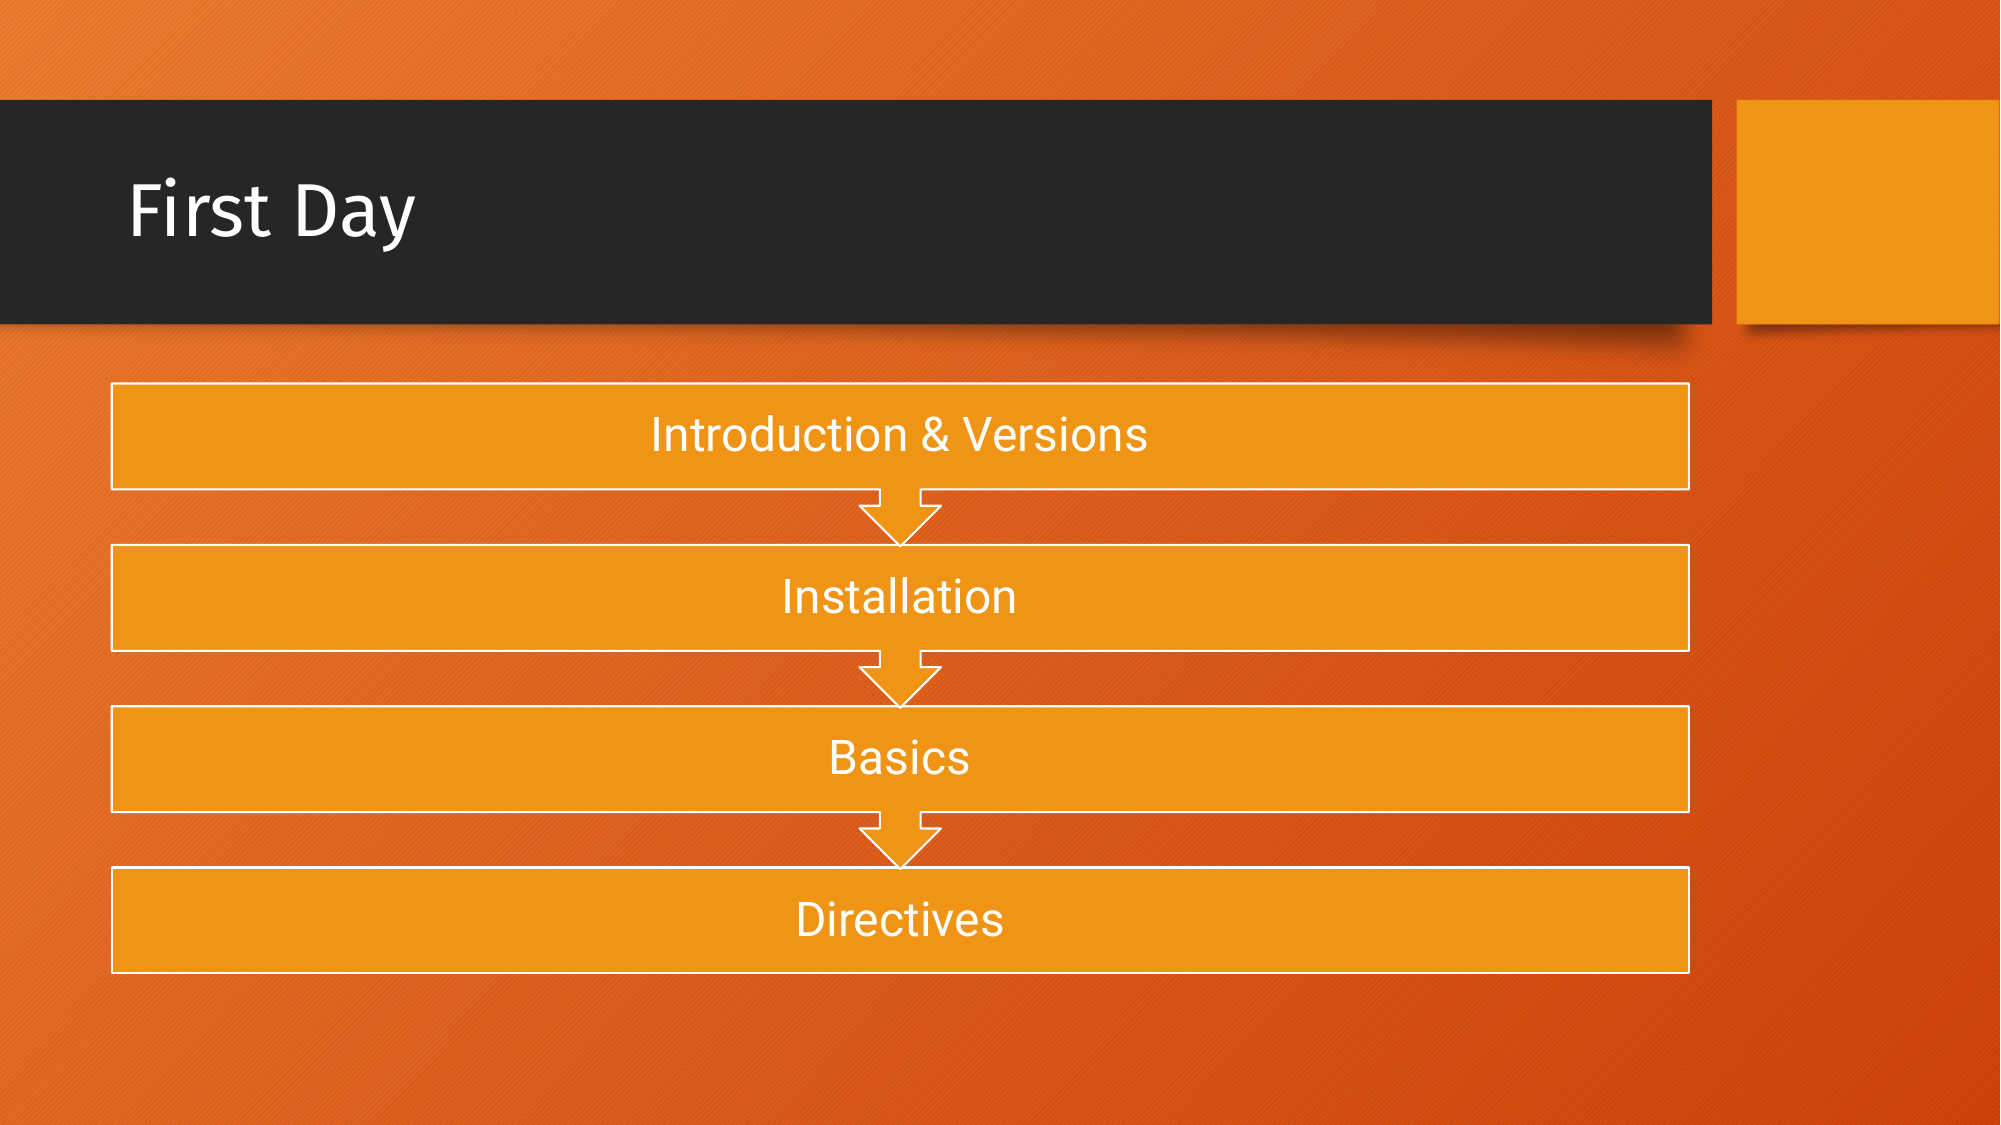

# First Day
Directives
Basics
Installation
Introduction & Versions